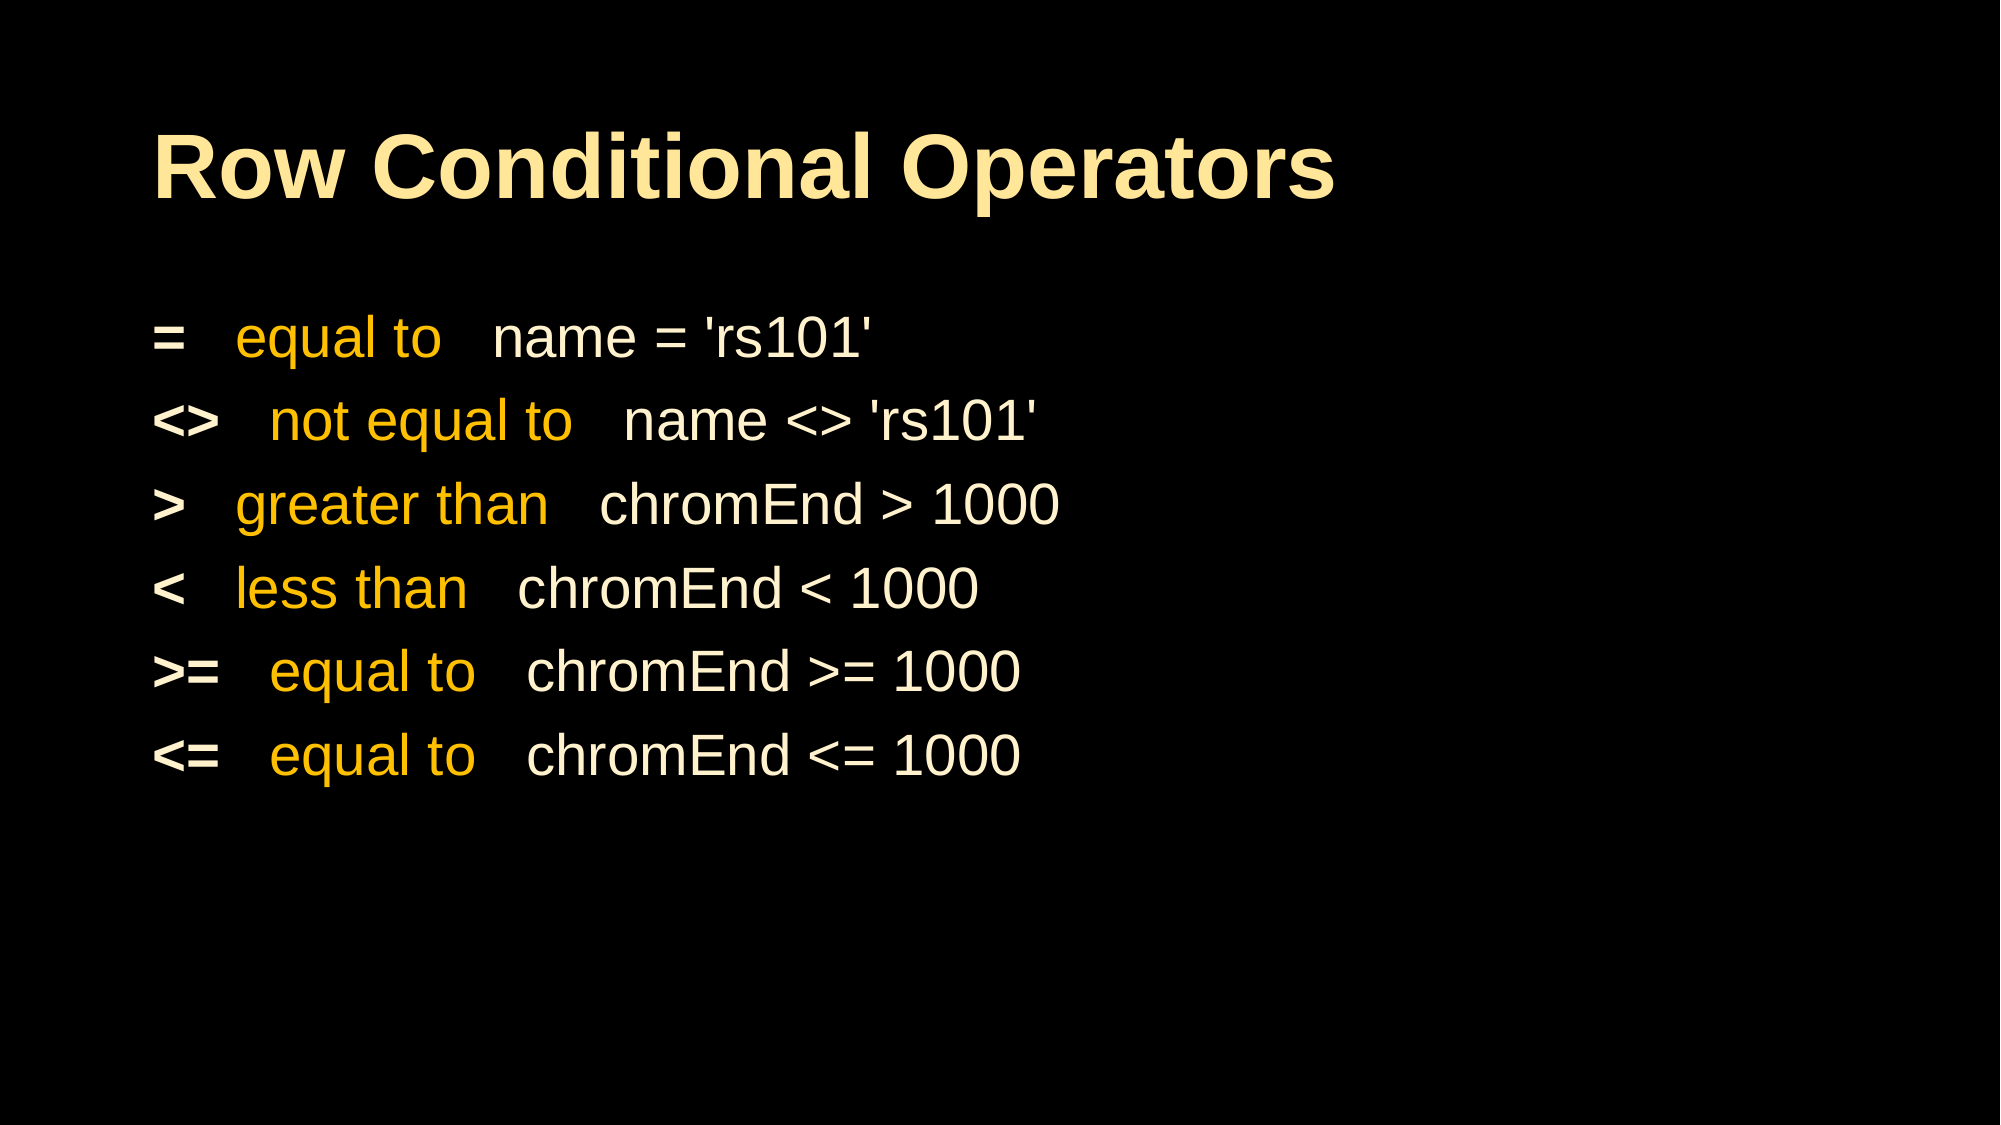

# Row Conditional Operators
=   equal to   name = 'rs101'
<>   not equal to   name <> 'rs101'
>   greater than   chromEnd > 1000
<   less than   chromEnd < 1000
>=   equal to   chromEnd >= 1000
<=   equal to   chromEnd <= 1000